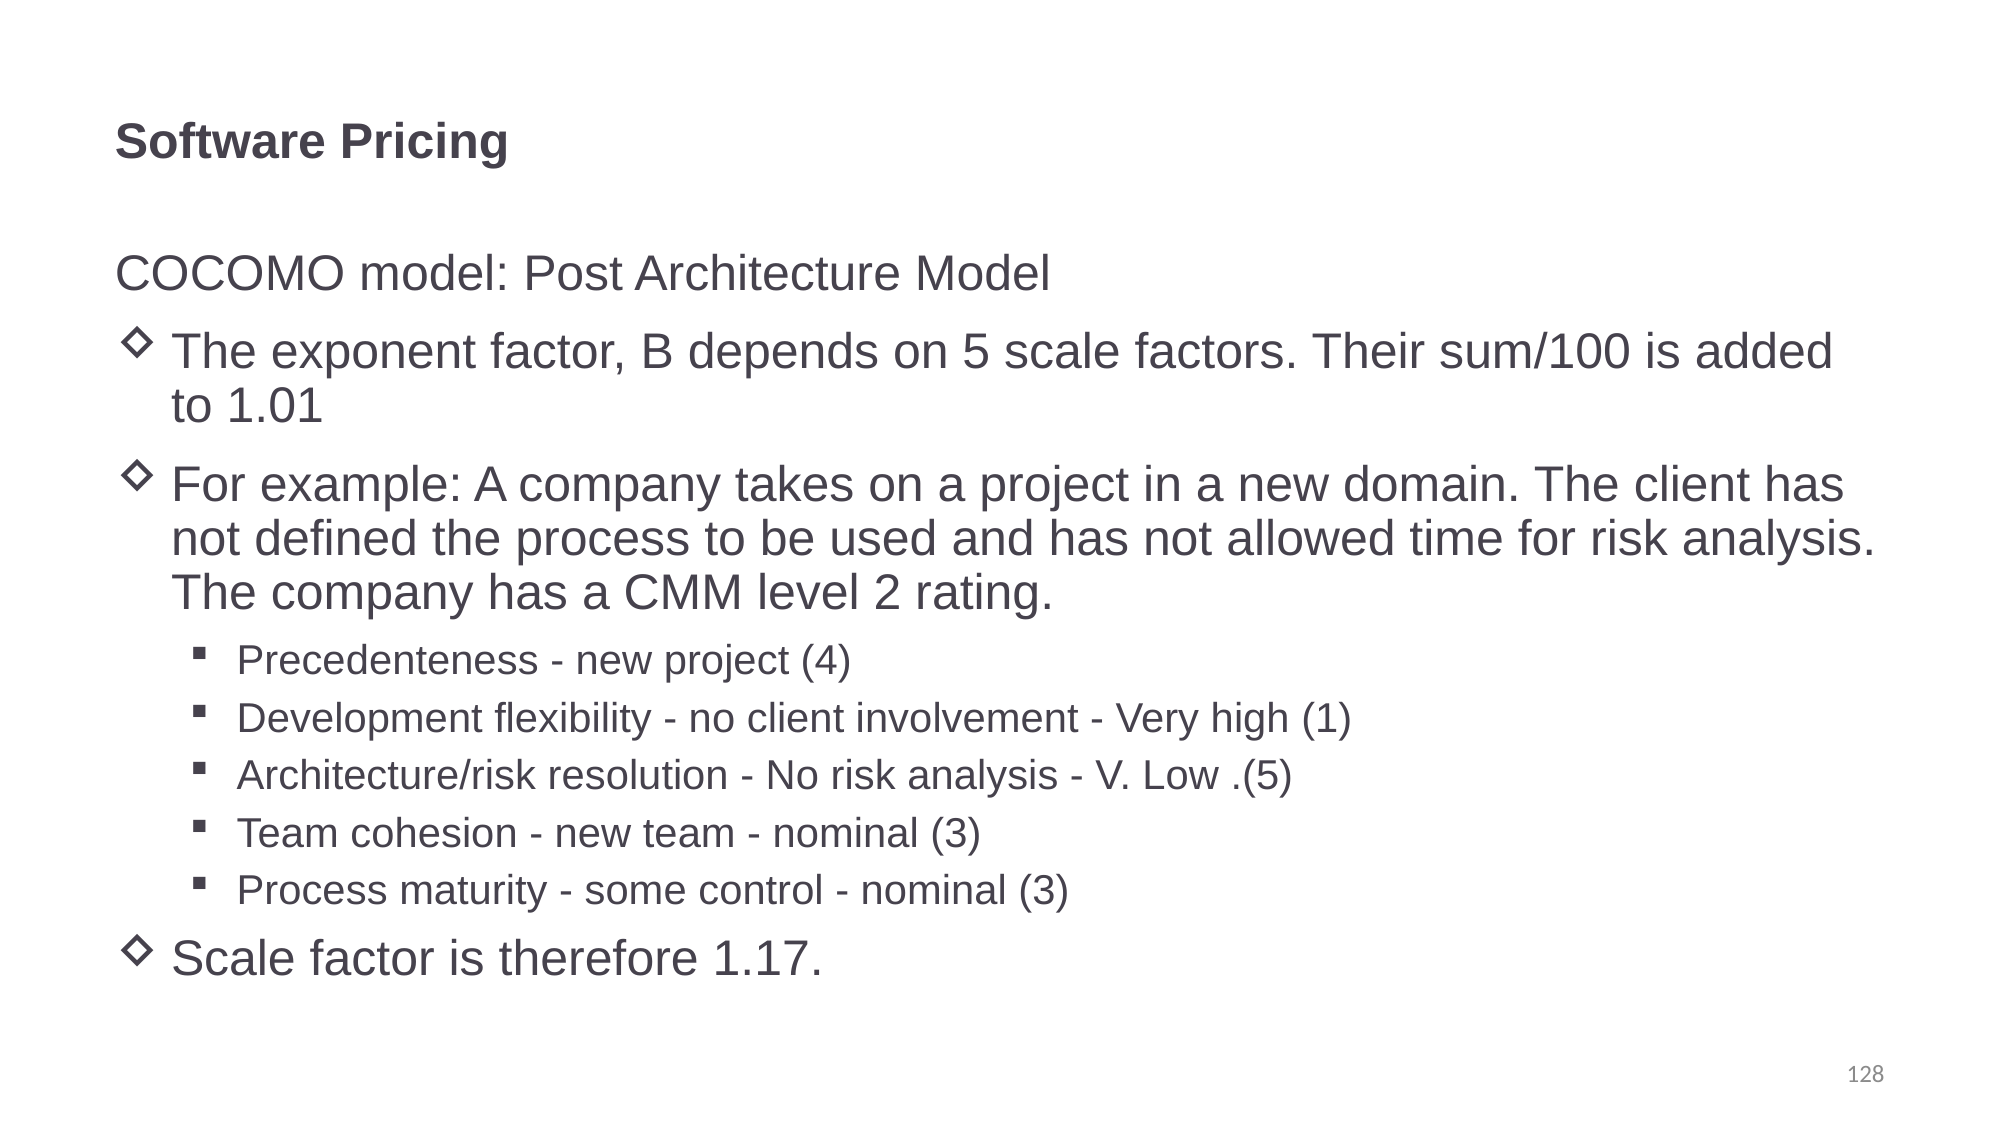

# Software Pricing
COCOMO model: Post Architecture Model
The exponent factor, B depends on 5 scale factors. Their sum/100 is added to 1.01
For example: A company takes on a project in a new domain. The client has not defined the process to be used and has not allowed time for risk analysis. The company has a CMM level 2 rating.
Precedenteness - new project (4)
Development flexibility - no client involvement - Very high (1)
Architecture/risk resolution - No risk analysis - V. Low .(5)
Team cohesion - new team - nominal (3)
Process maturity - some control - nominal (3)
Scale factor is therefore 1.17.
128